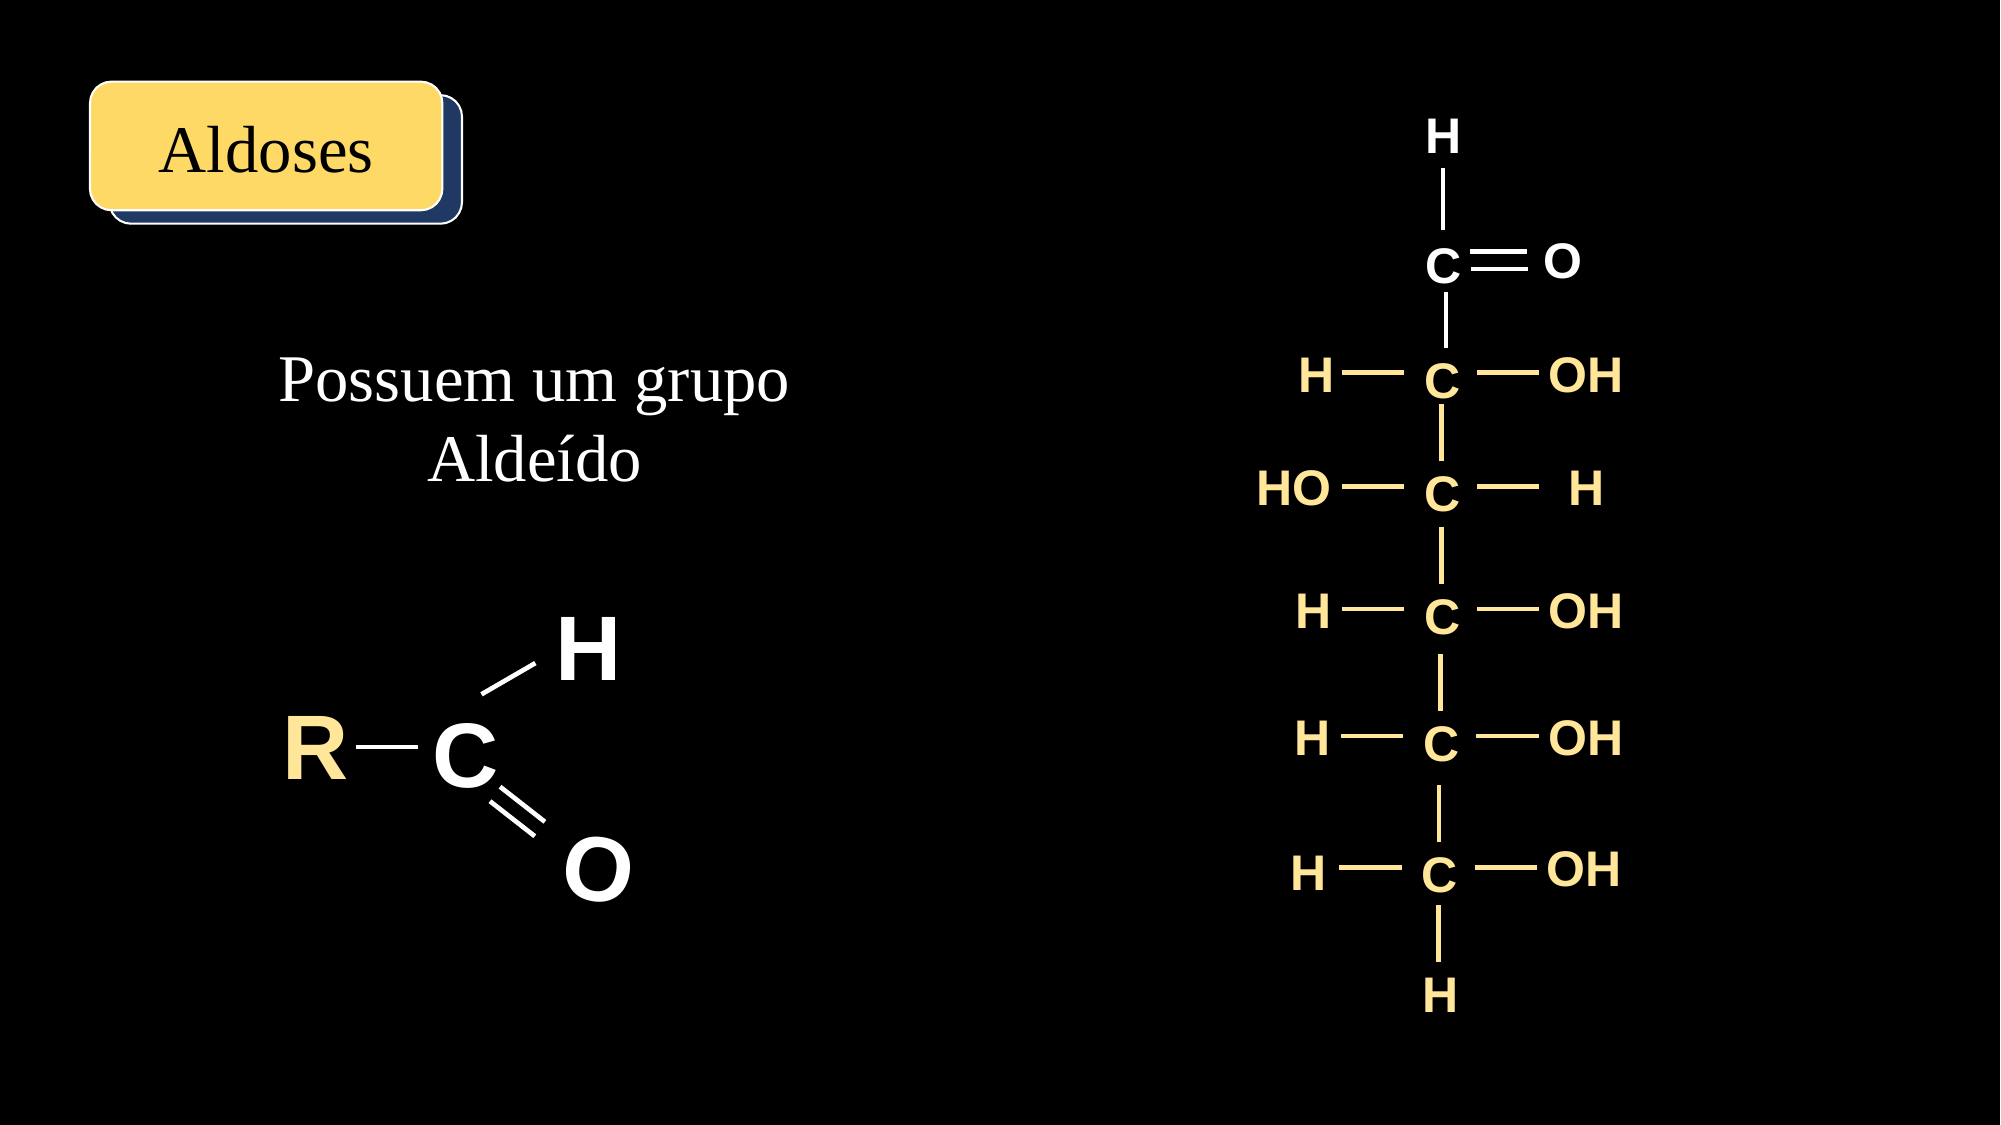

Aldoses

H
O
C
Possuem um grupo Aldeído
OH
H
C
H
HO
C
H
OH
C
H
R
C
H
OH
C
O
OH
H
C
H